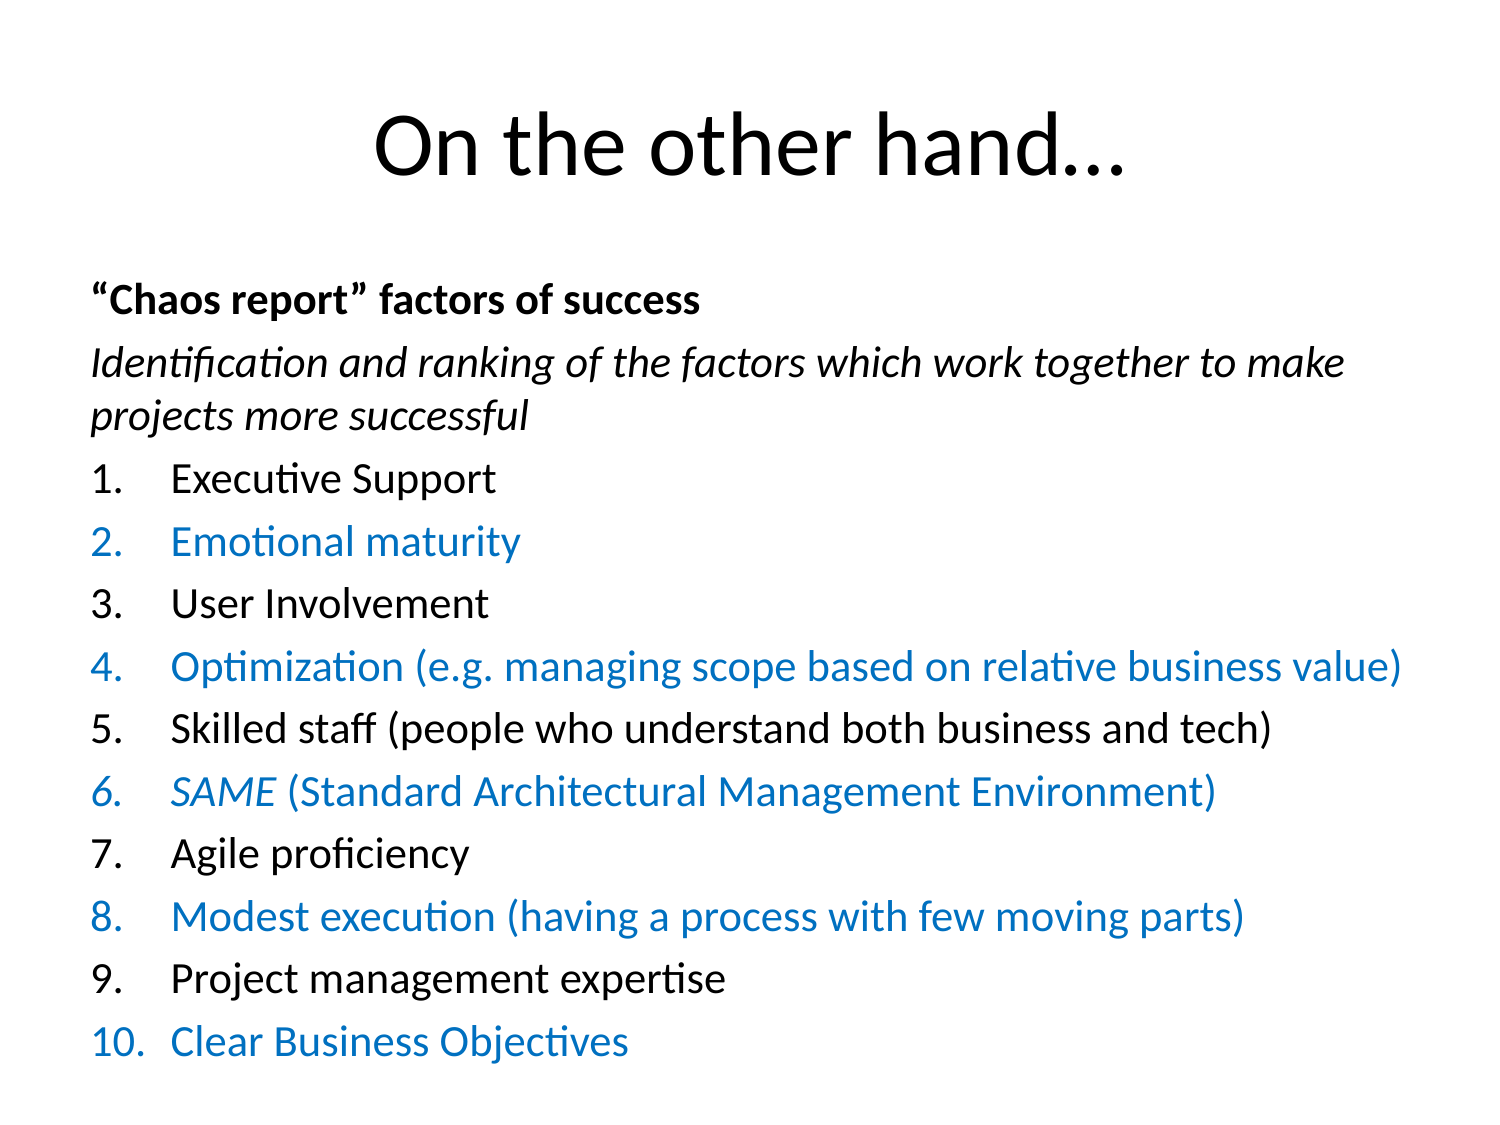

# On the other hand…
“Chaos report” factors of success
Identification and ranking of the factors which work together to make projects more successful
Executive Support
Emotional maturity
User Involvement
Optimization (e.g. managing scope based on relative business value)
Skilled staff (people who understand both business and tech)
SAME (Standard Architectural Management Environment)
Agile proficiency
Modest execution (having a process with few moving parts)
Project management expertise
Clear Business Objectives